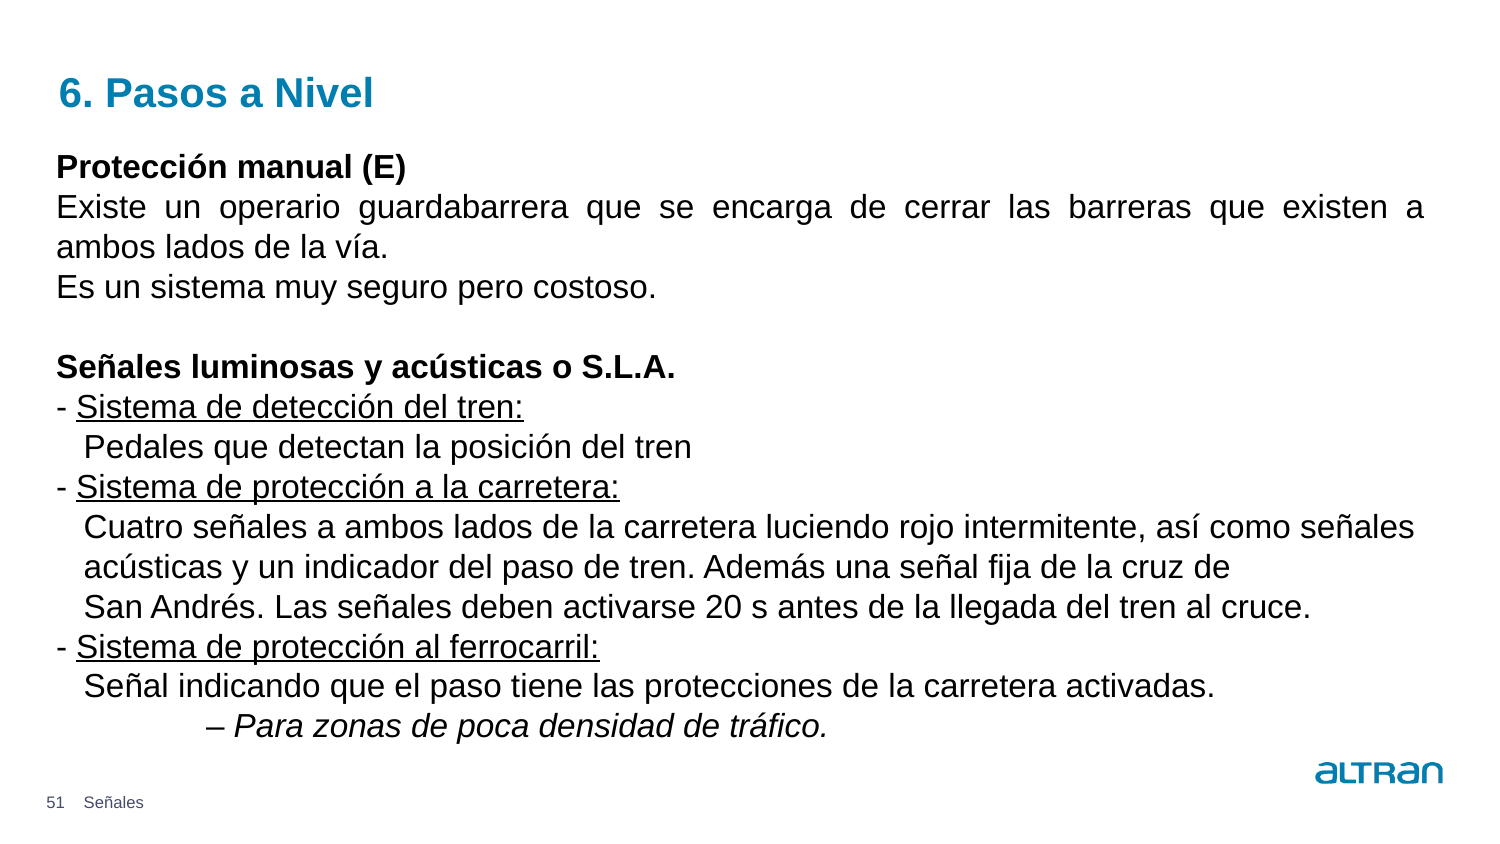

# 6. Pasos a Nivel
Protección manual (E)
Existe un operario guardabarrera que se encarga de cerrar las barreras que existen a ambos lados de la vía.
Es un sistema muy seguro pero costoso.

Señales luminosas y acústicas o S.L.A.
- Sistema de detección del tren:
   Pedales que detectan la posición del tren
- Sistema de protección a la carretera:
   Cuatro señales a ambos lados de la carretera luciendo rojo intermitente, así como señales
   acústicas y un indicador del paso de tren. Además una señal fija de la cruz de
   San Andrés. Las señales deben activarse 20 s antes de la llegada del tren al cruce.
- Sistema de protección al ferrocarril:
   Señal indicando que el paso tiene las protecciones de la carretera activadas.
	– Para zonas de poca densidad de tráfico.
51
Señales
Date